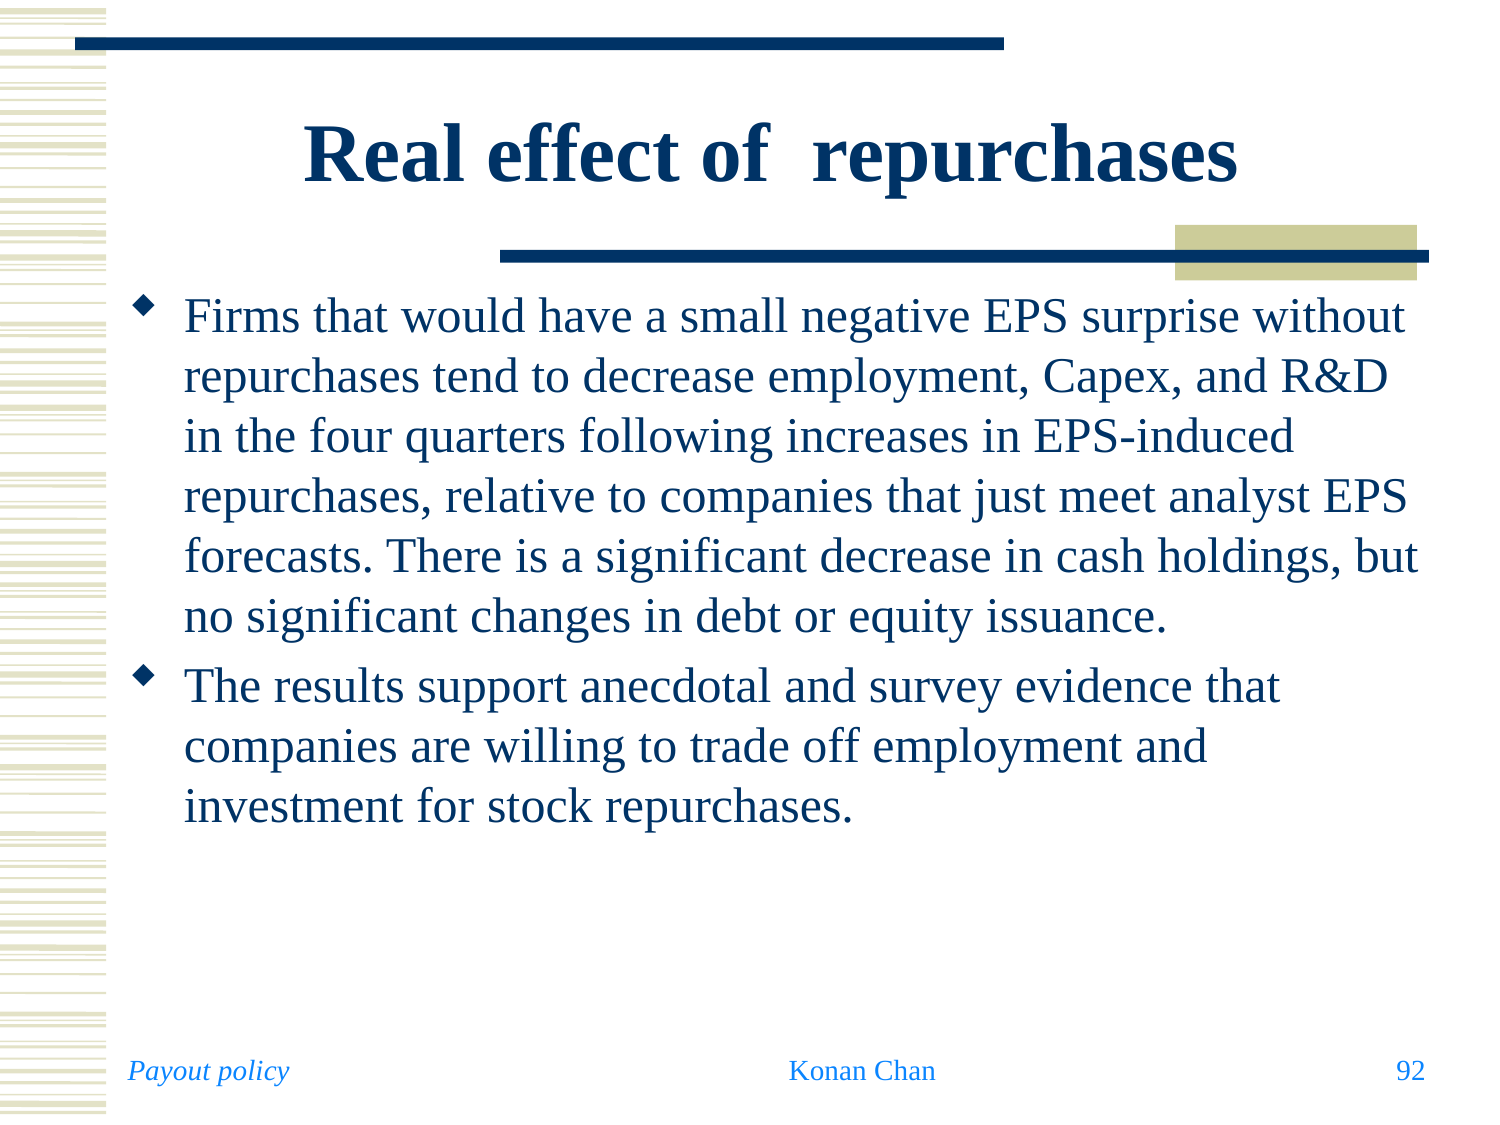

# Real effect of  repurchases
Firms that would have a small negative EPS surprise without repurchases tend to decrease employment, Capex, and R&D in the four quarters following increases in EPS-induced repurchases, relative to companies that just meet analyst EPS forecasts. There is a significant decrease in cash holdings, but no significant changes in debt or equity issuance.
The results support anecdotal and survey evidence that companies are willing to trade off employment and investment for stock repurchases.
Payout policy
Konan Chan
92